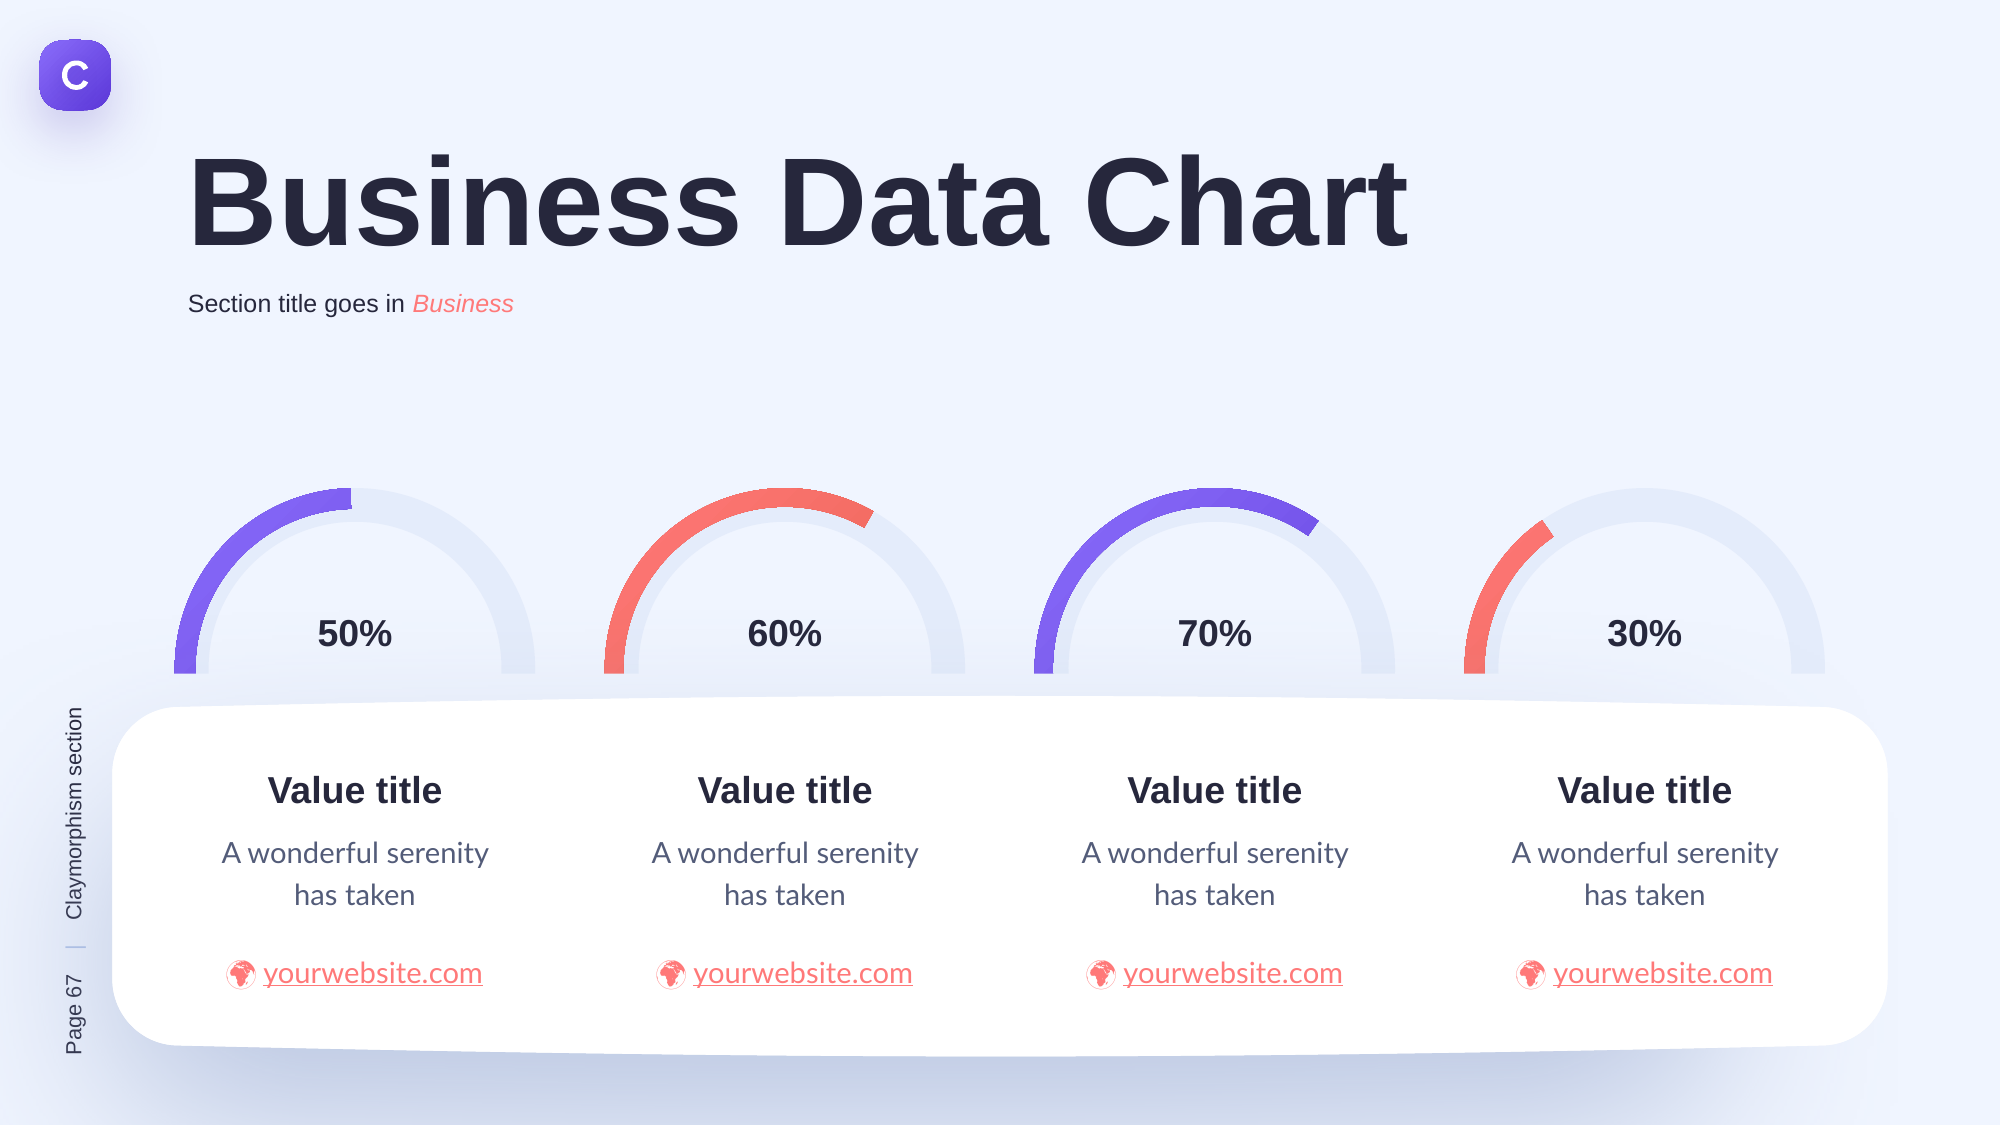

Business Data Chart
Section title goes in Business

50%
60%
70%
30%

Value title
A wonderful serenity has taken
Value title
A wonderful serenity has taken
Value title
A wonderful serenity has taken
Value title
A wonderful serenity has taken
Page 67    |    Claymorphism section
🌍 yourwebsite.com
🌍 yourwebsite.com
🌍 yourwebsite.com
🌍 yourwebsite.com